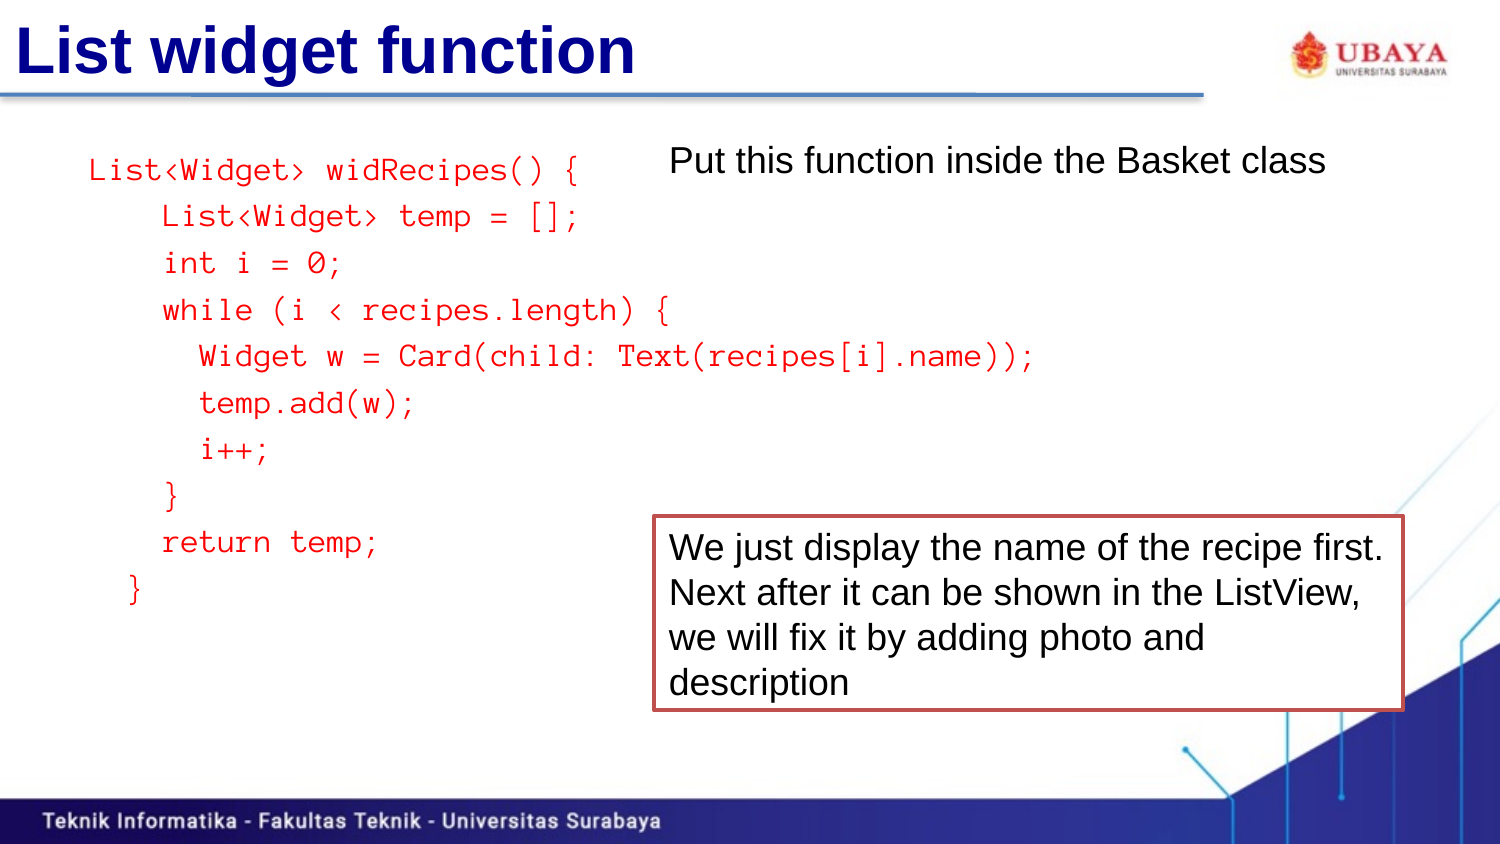

# List widget function

Put this function inside the Basket class
List<Widget> widRecipes() {
    List<Widget> temp = [];
    int i = 0;
    while (i < recipes.length) {
      Widget w = Card(child: Text(recipes[i].name));
      temp.add(w);
      i++;
    }
    return temp;
  }
We just display the name of the recipe first. Next after it can be shown in the ListView, we will fix it by adding photo and description